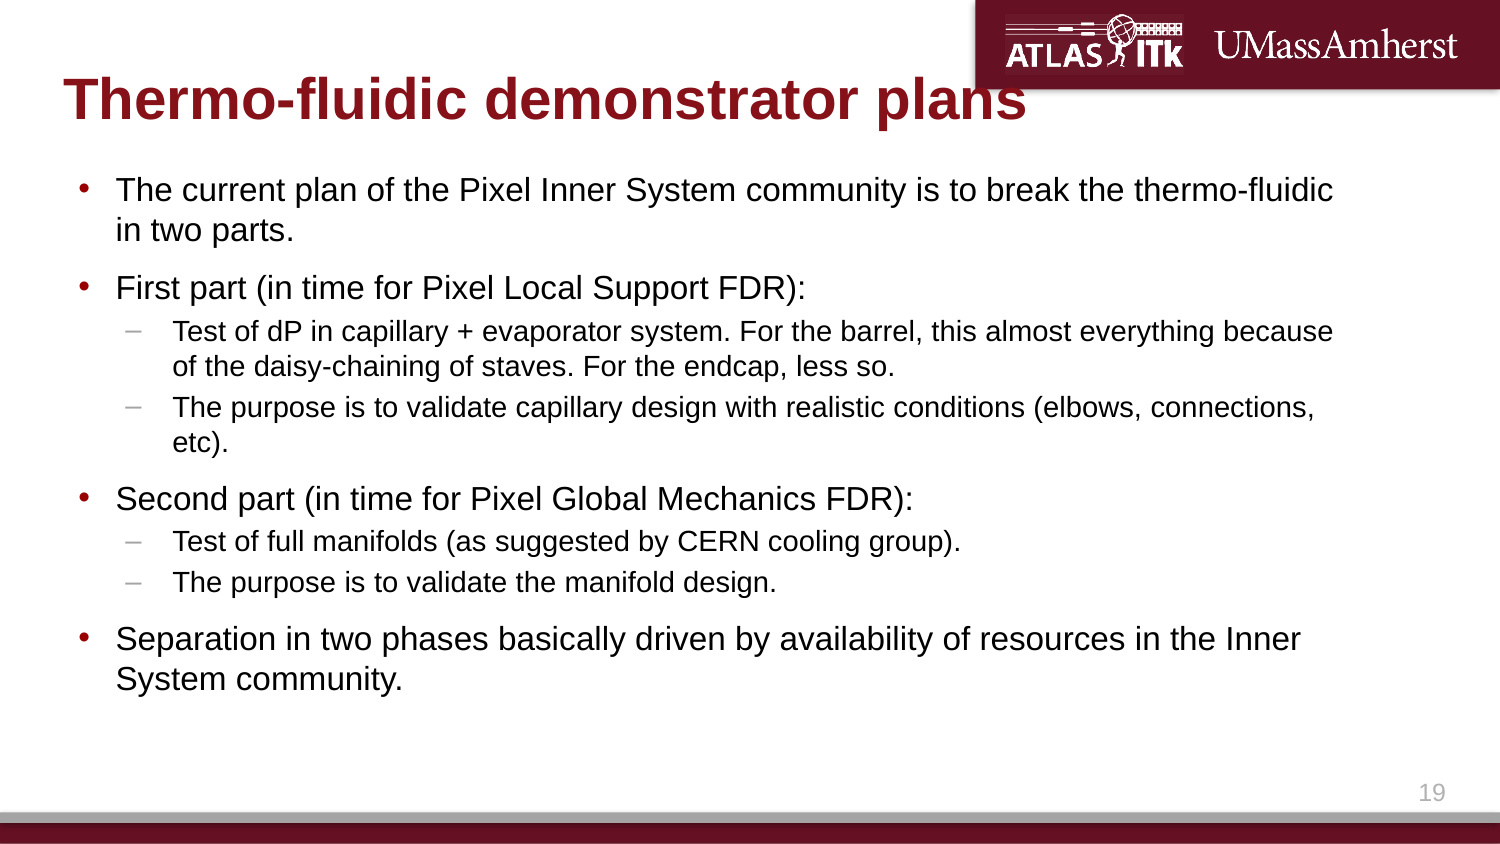

# Thermo-fluidic demonstrator plans
The current plan of the Pixel Inner System community is to break the thermo-fluidic in two parts.
First part (in time for Pixel Local Support FDR):
Test of dP in capillary + evaporator system. For the barrel, this almost everything because of the daisy-chaining of staves. For the endcap, less so.
The purpose is to validate capillary design with realistic conditions (elbows, connections, etc).
Second part (in time for Pixel Global Mechanics FDR):
Test of full manifolds (as suggested by CERN cooling group).
The purpose is to validate the manifold design.
Separation in two phases basically driven by availability of resources in the Inner System community.

19